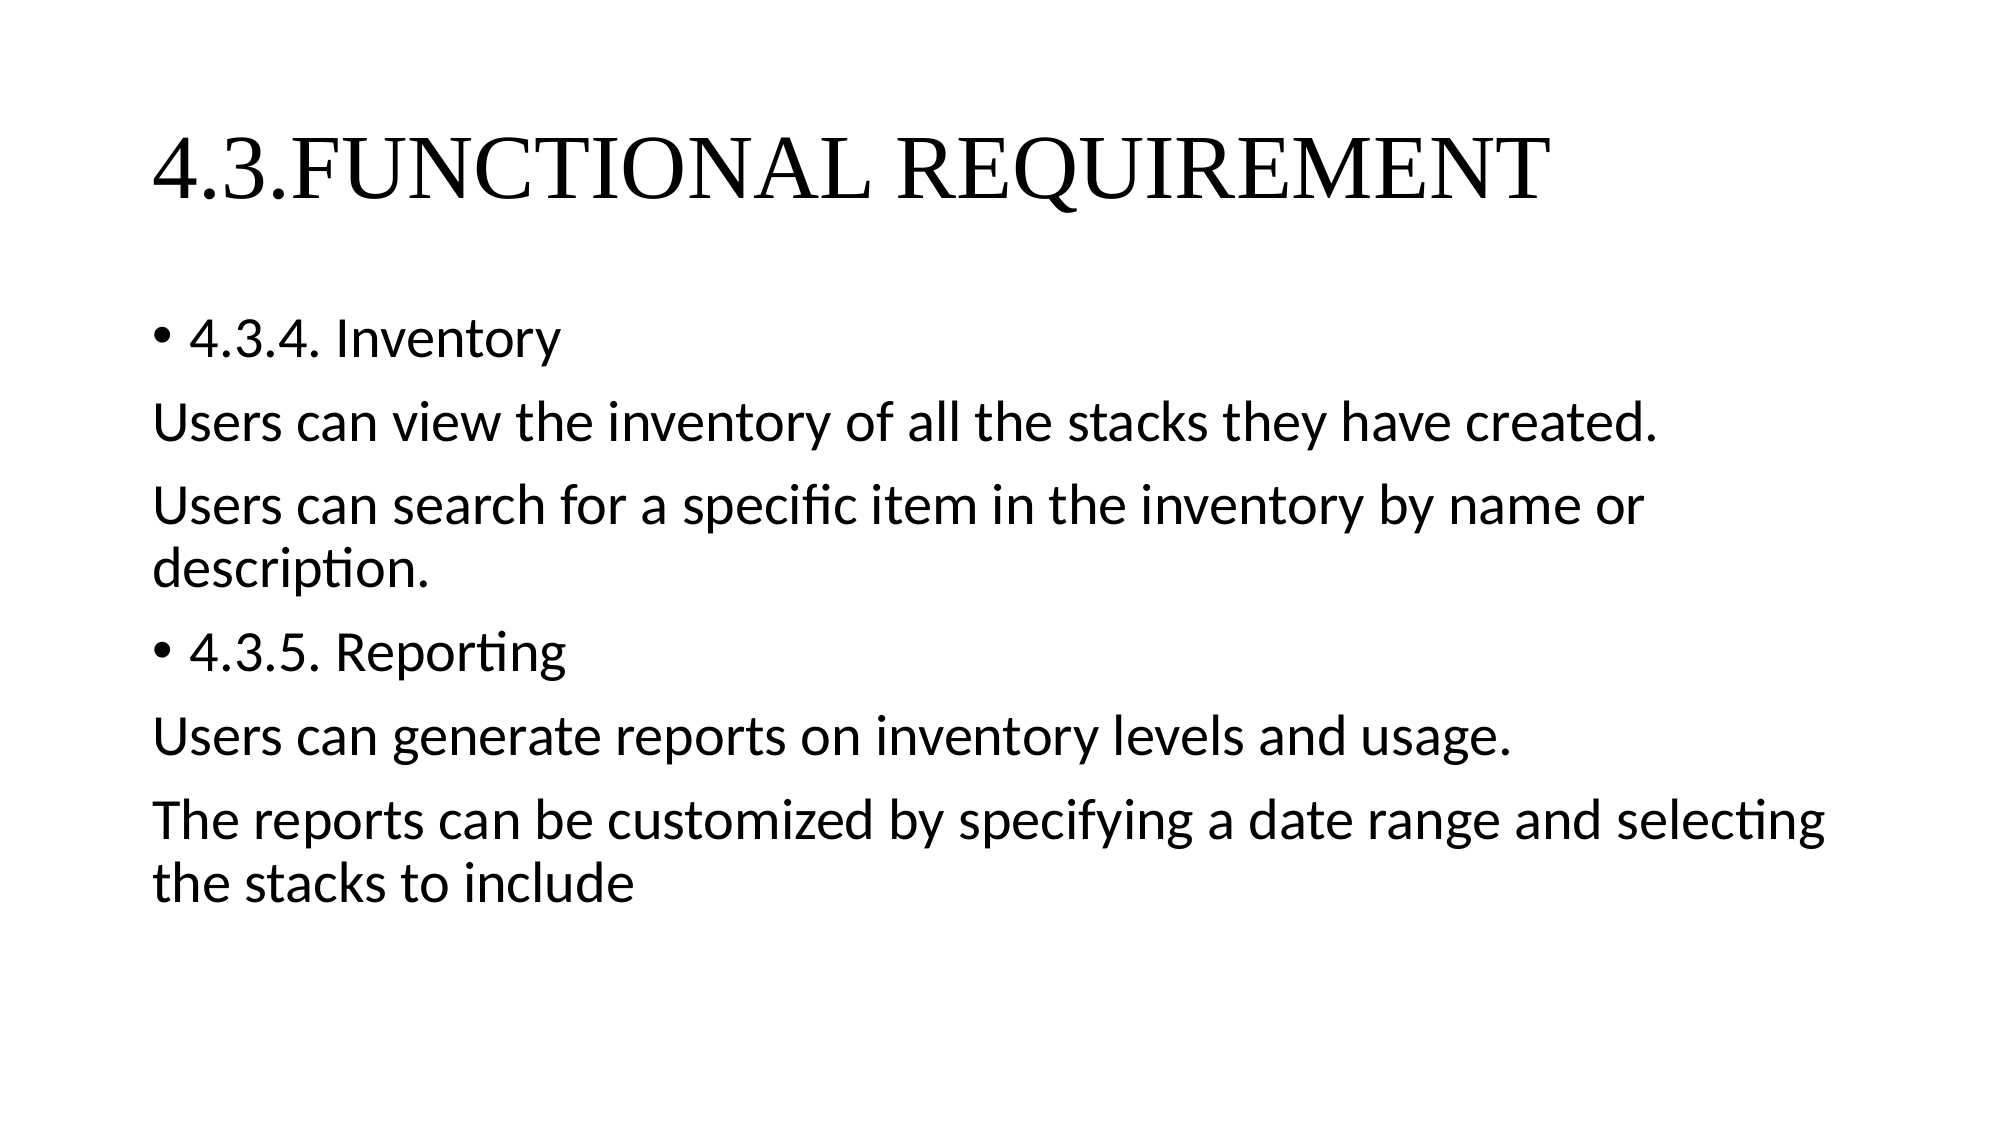

# 4.3.FUNCTIONAL REQUIREMENT
4.3.4. Inventory
Users can view the inventory of all the stacks they have created.
Users can search for a specific item in the inventory by name or description.
4.3.5. Reporting
Users can generate reports on inventory levels and usage.
The reports can be customized by specifying a date range and selecting the stacks to include